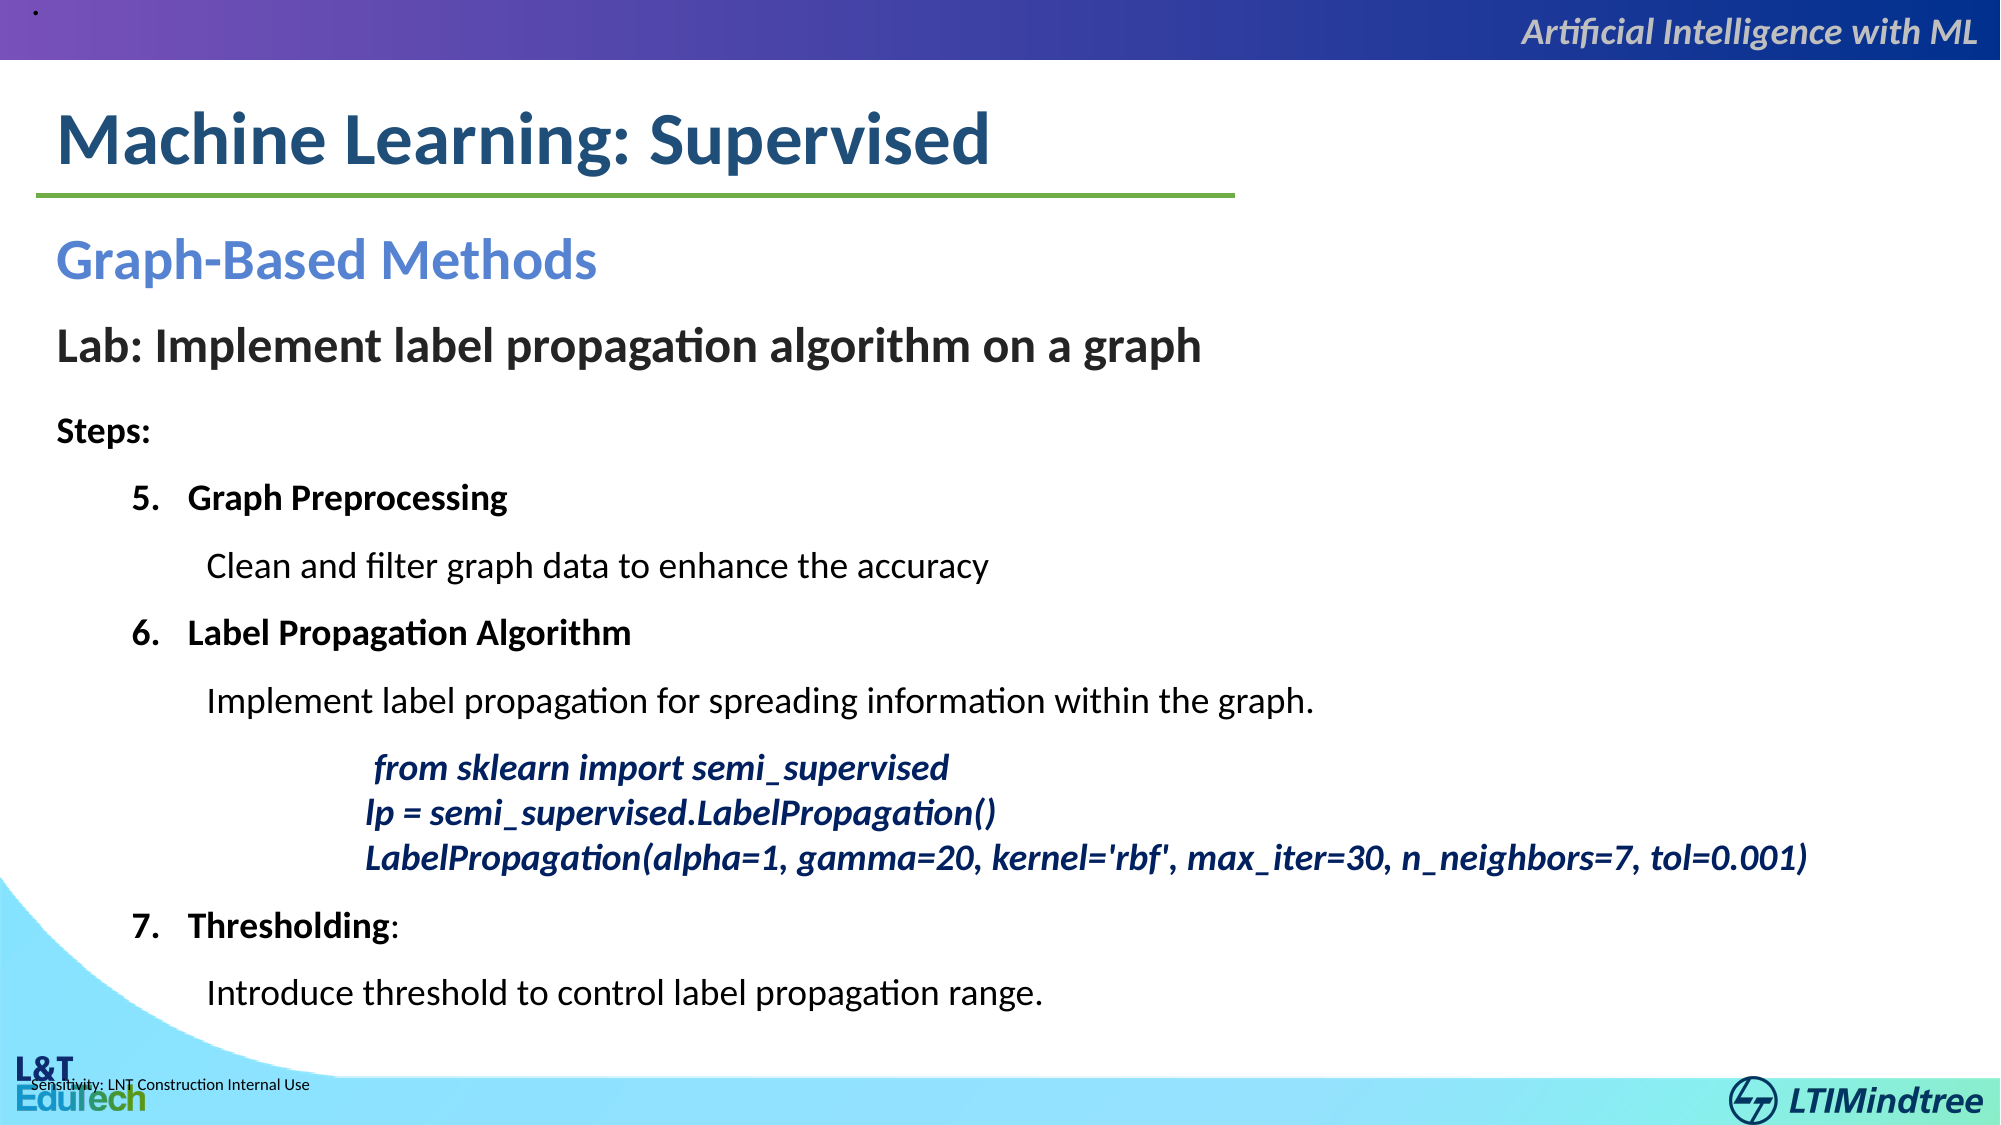

.
Artificial Intelligence with ML
Machine Learning: Supervised
Graph-Based Methods
Lab: Implement label propagation algorithm on a graph
Steps:
Graph Preprocessing
Clean and filter graph data to enhance the accuracy
Label Propagation Algorithm
Implement label propagation for spreading information within the graph.
	  from sklearn import semi_supervised
lp = semi_supervised.LabelPropagation()
LabelPropagation(alpha=1, gamma=20, kernel='rbf', max_iter=30, n_neighbors=7, tol=0.001)
Thresholding:
Introduce threshold to control label propagation range.